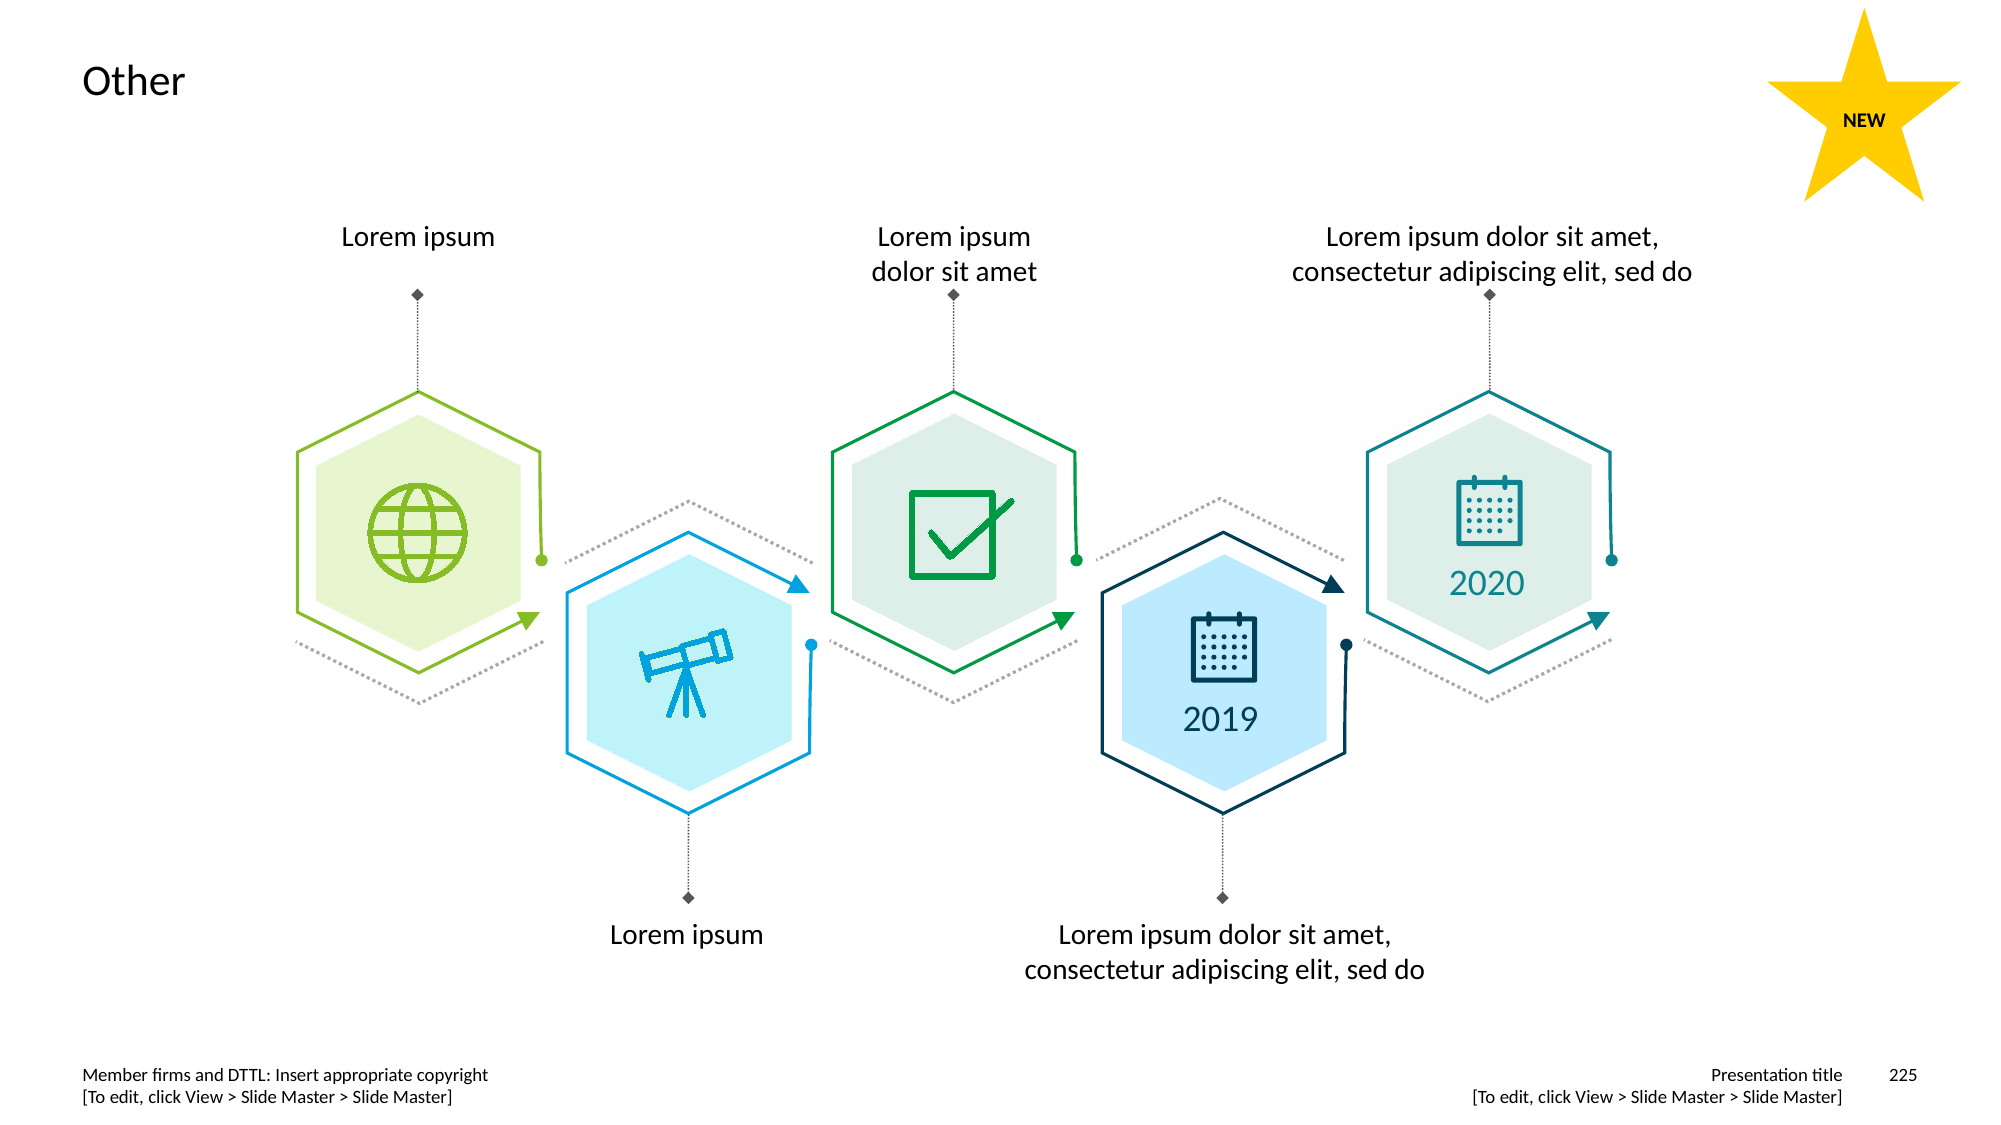

NEW
# Other
Lorem ipsum
Lorem ipsum dolor sit amet
Lorem ipsum dolor sit amet, consectetur adipiscing elit, sed do

2020

2019
Lorem ipsum
Lorem ipsum dolor sit amet, consectetur adipiscing elit, sed do